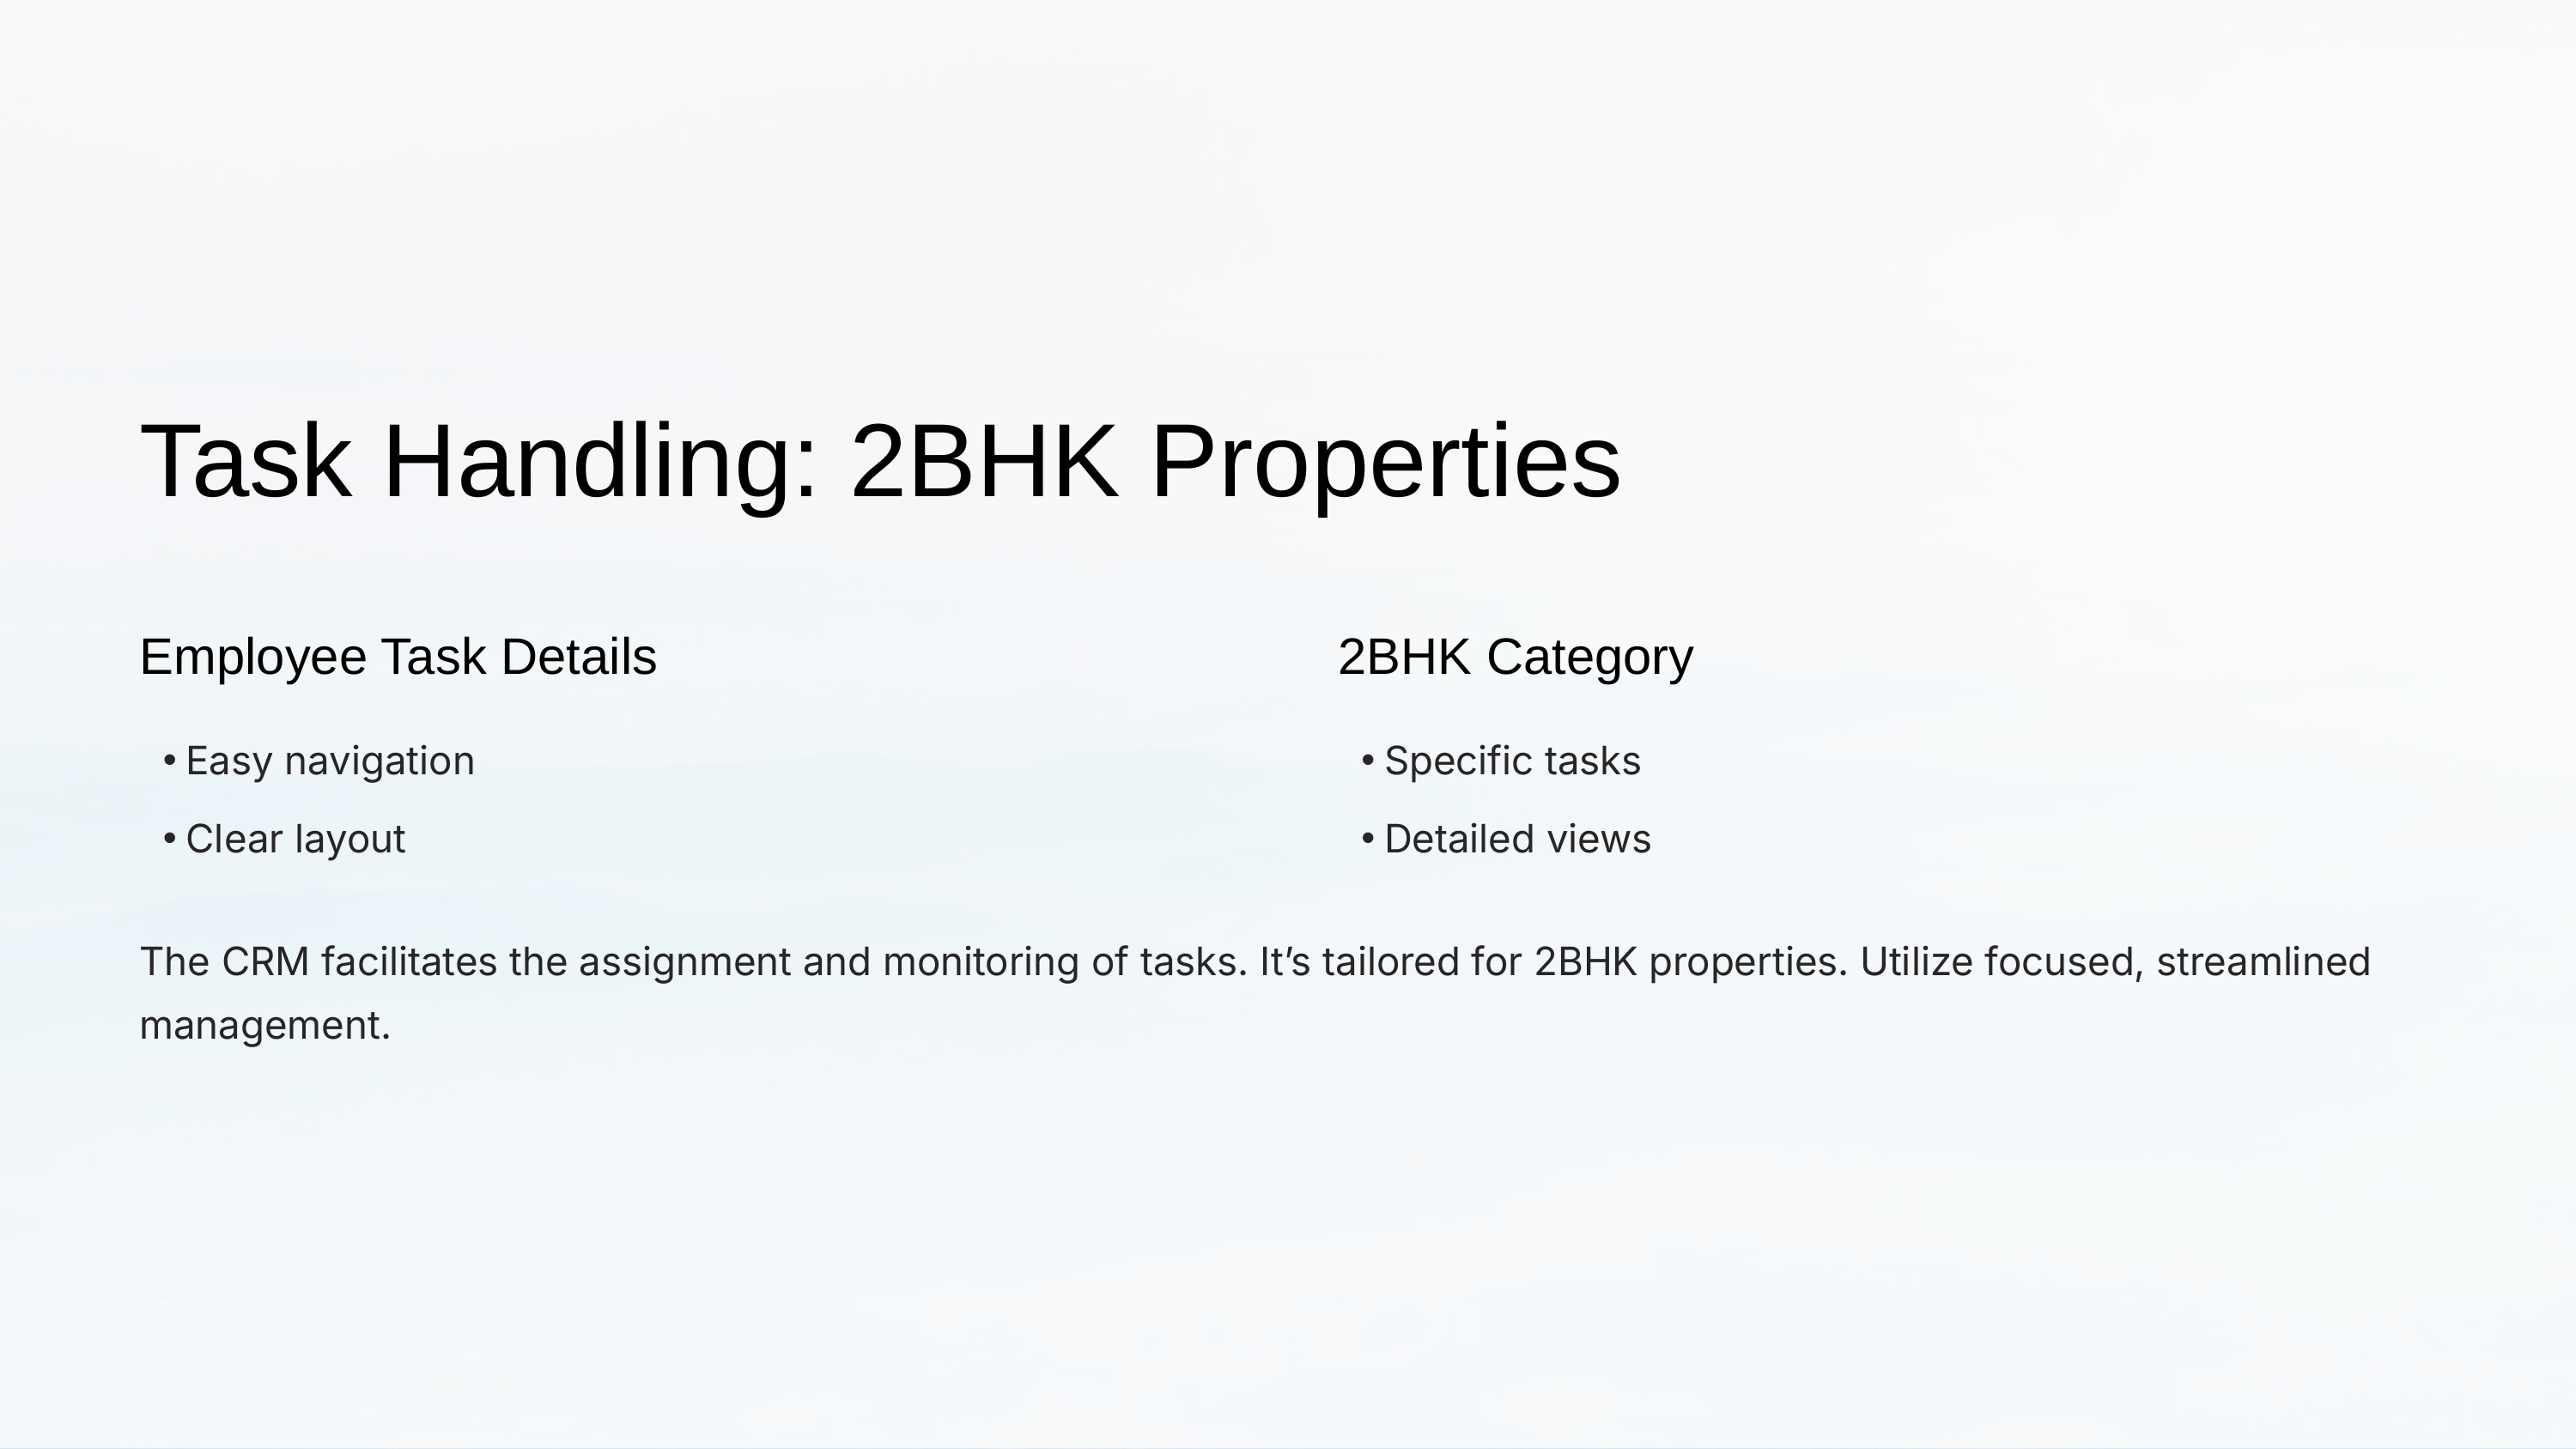

Task Handling: 2BHK Properties

Employee Task Details

2BHK Category

Easy navigation

Specific tasks

Clear layout

Detailed views

The CRM facilitates the assignment and monitoring of tasks. It’s tailored for 2BHK properties. Utilize focused, streamlined management.